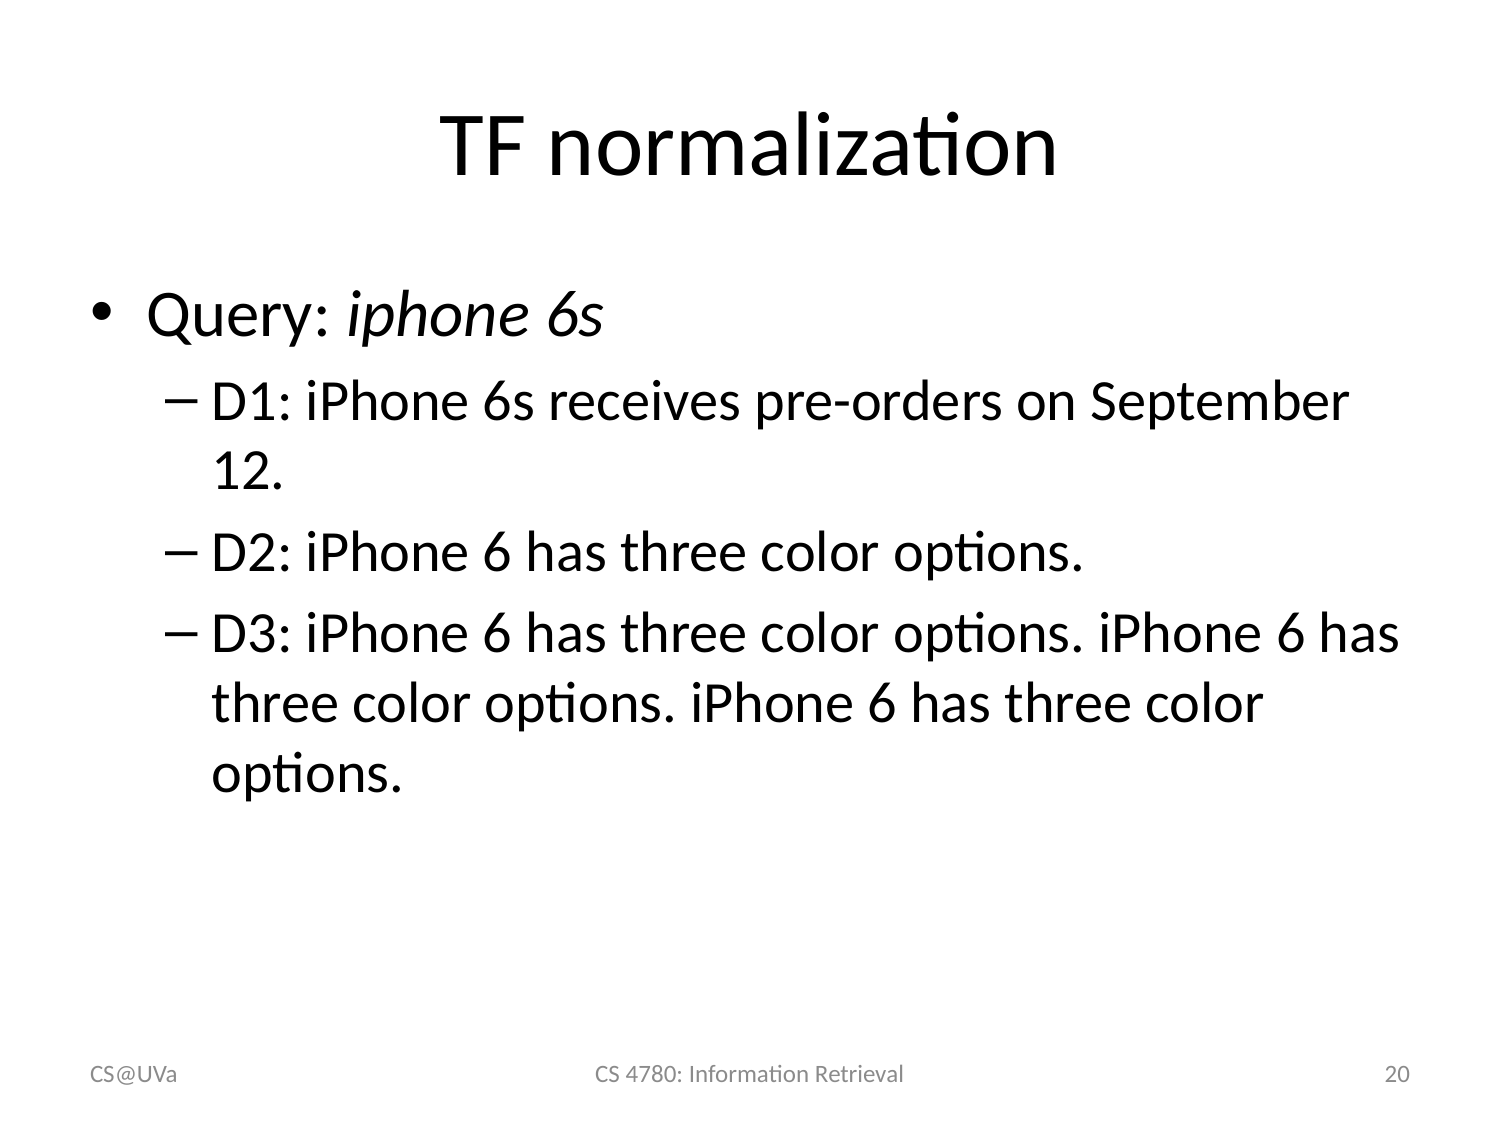

# TF normalization
Query: iphone 6s
D1: iPhone 6s receives pre-orders on September 12.
D2: iPhone 6 has three color options.
D3: iPhone 6 has three color options. iPhone 6 has three color options. iPhone 6 has three color options.

CS@UVa
CS 4780: Information Retrieval
20